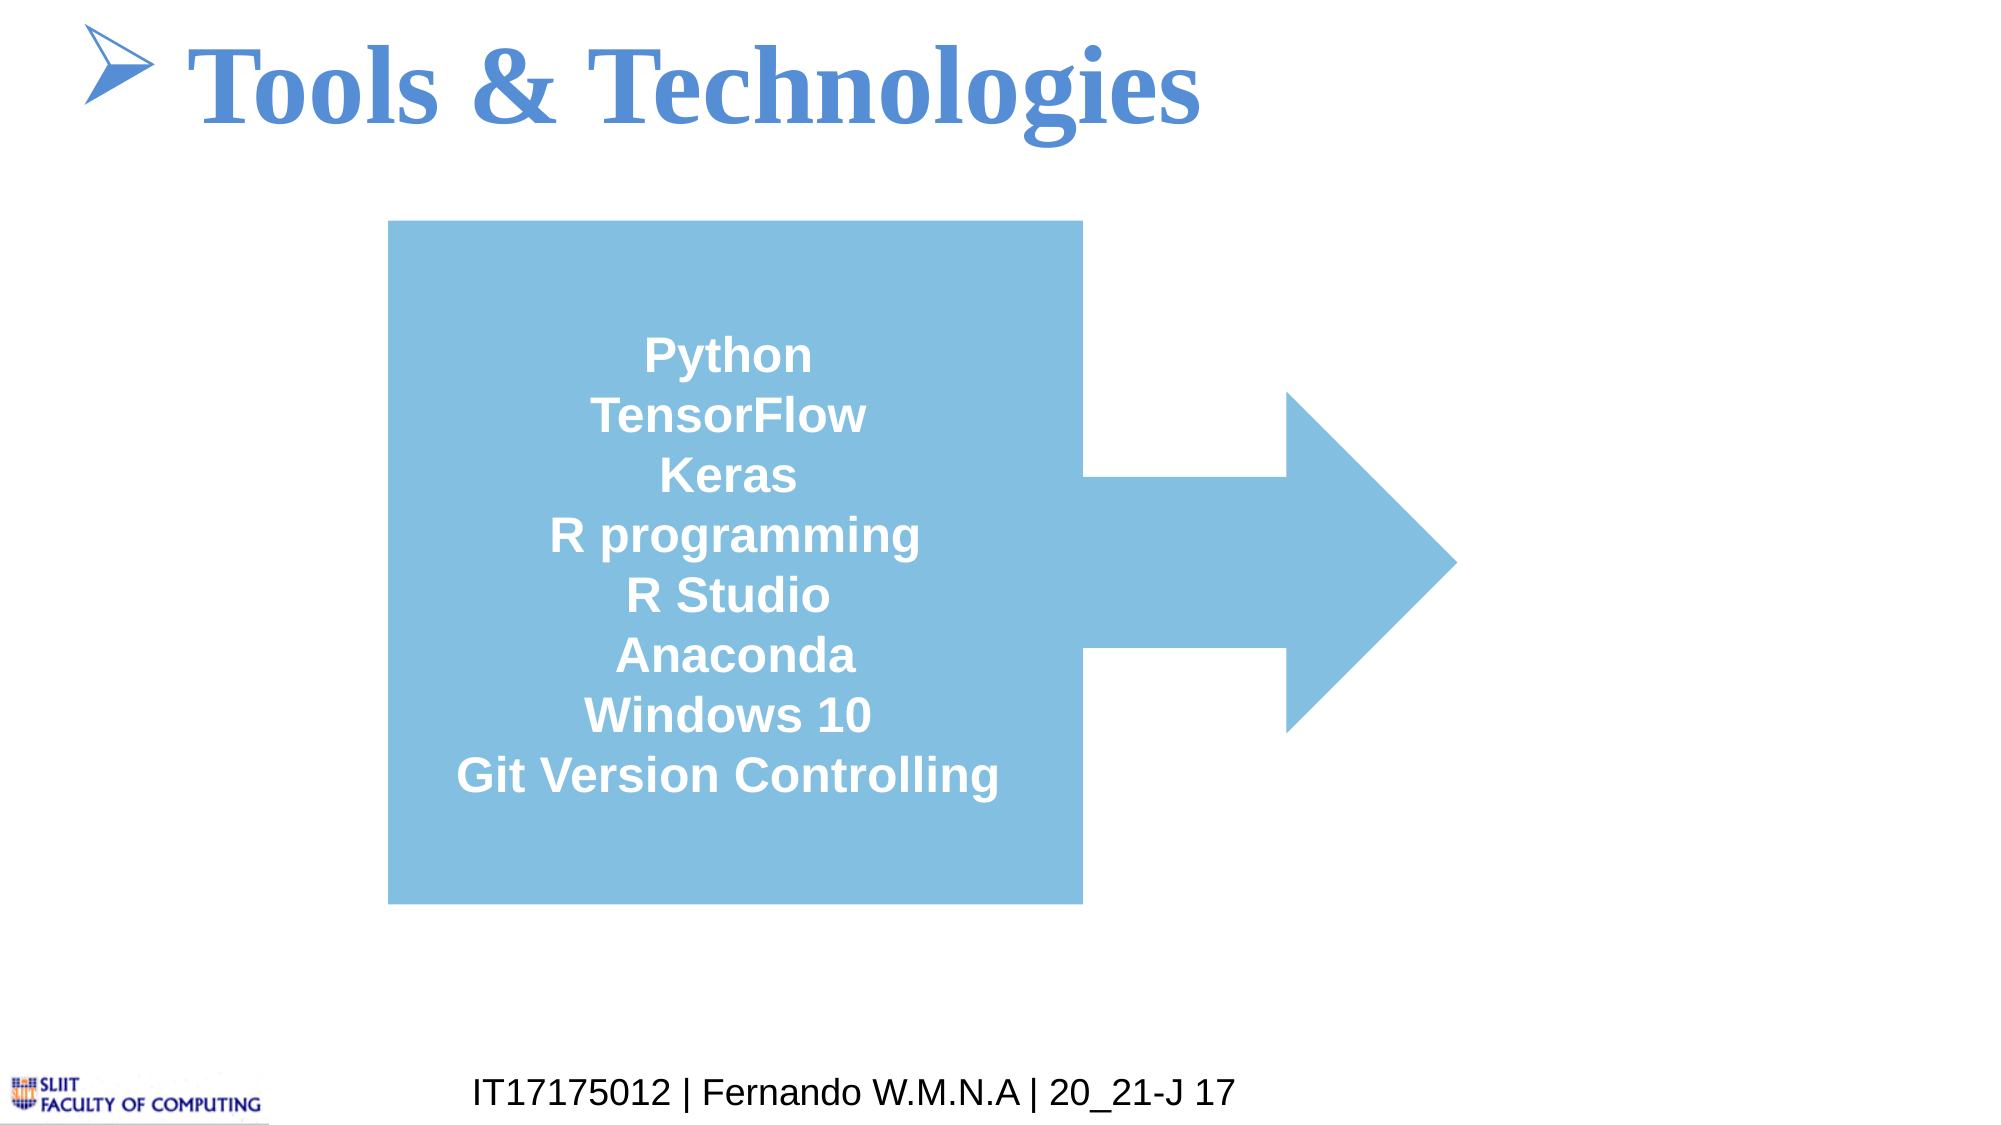

Tools & Technologies
Python
TensorFlow
Keras
R programming
R Studio
Anaconda
Windows 10
Git Version Controlling
IT17175012 | Fernando W.M.N.A | 20_21-J 17